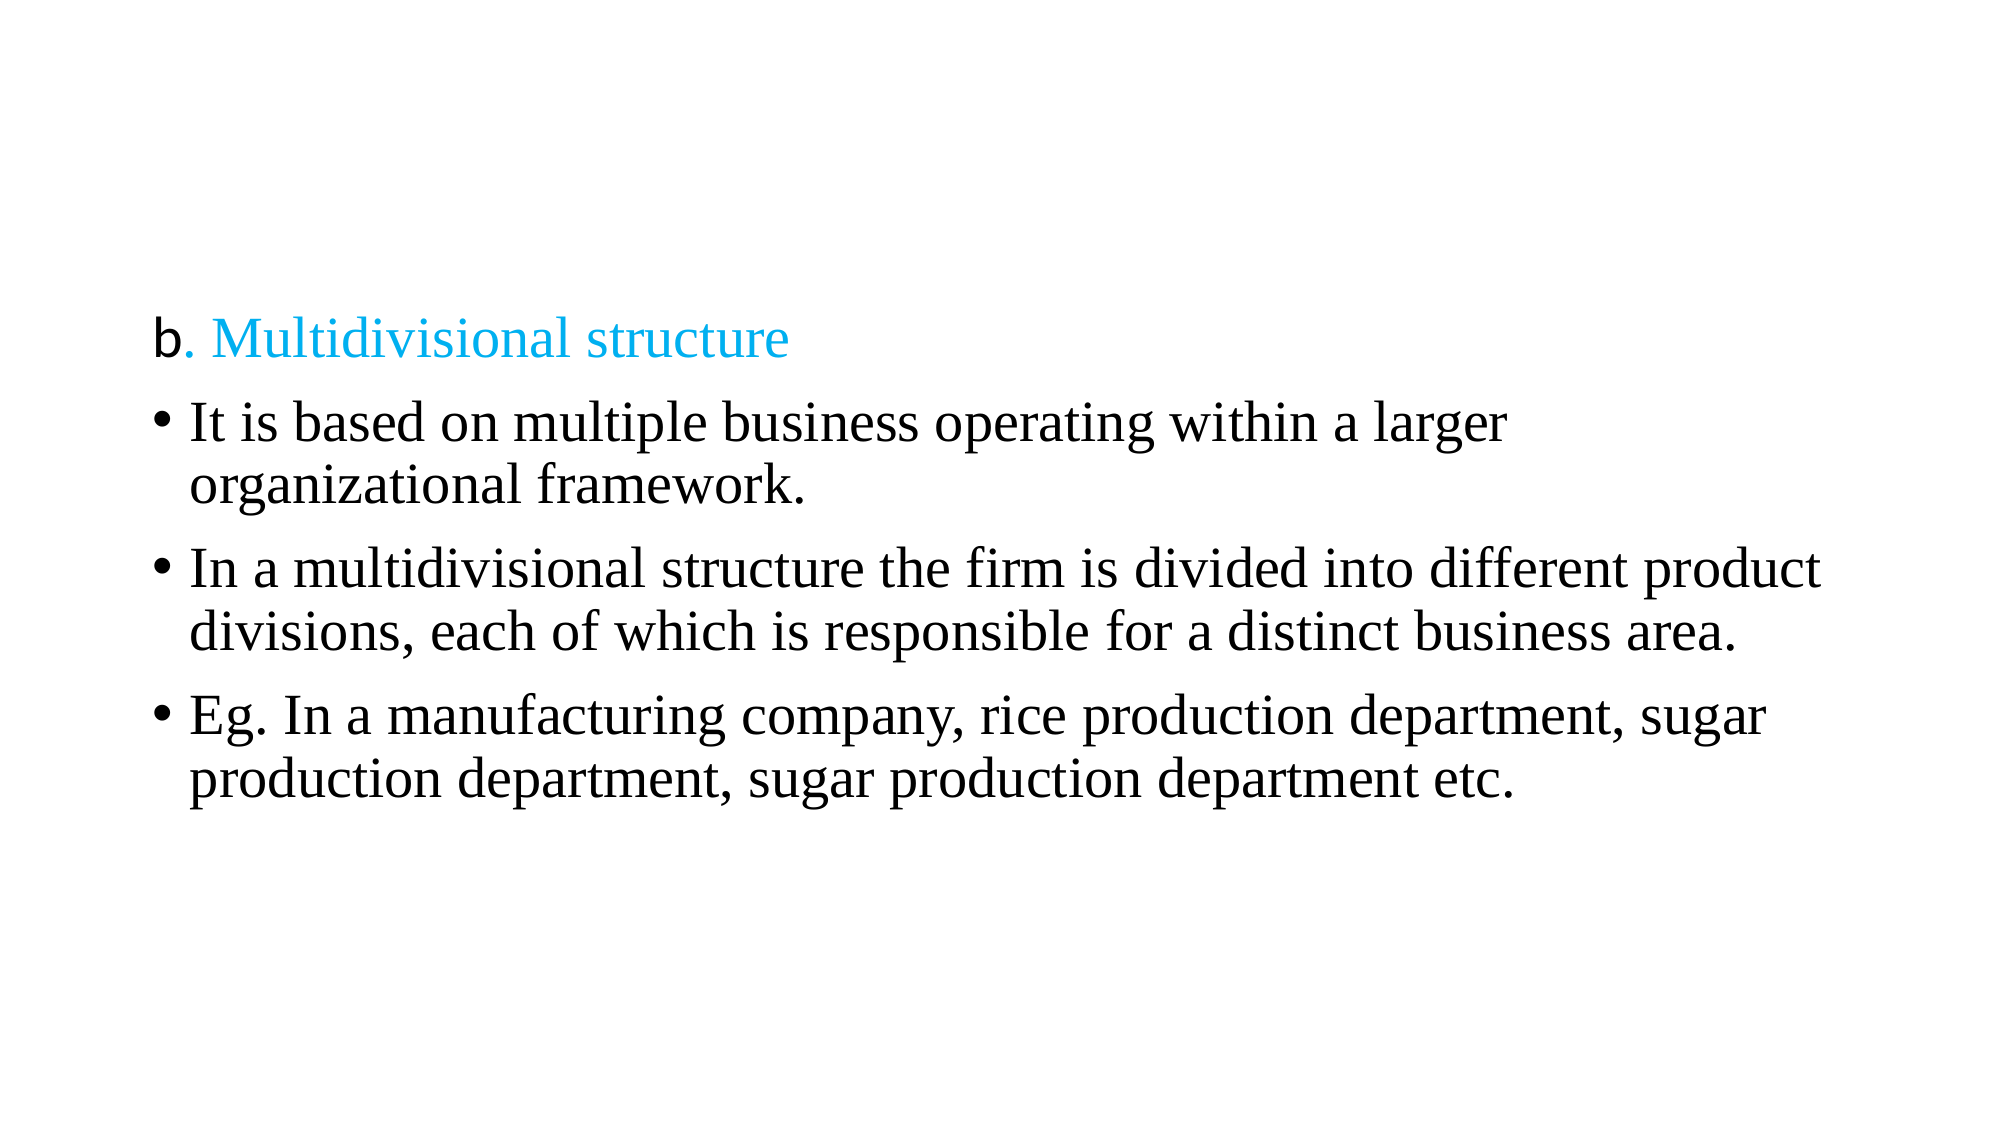

#
b. Multidivisional structure
It is based on multiple business operating within a larger organizational framework.
In a multidivisional structure the firm is divided into different product divisions, each of which is responsible for a distinct business area.
Eg. In a manufacturing company, rice production department, sugar production department, sugar production department etc.